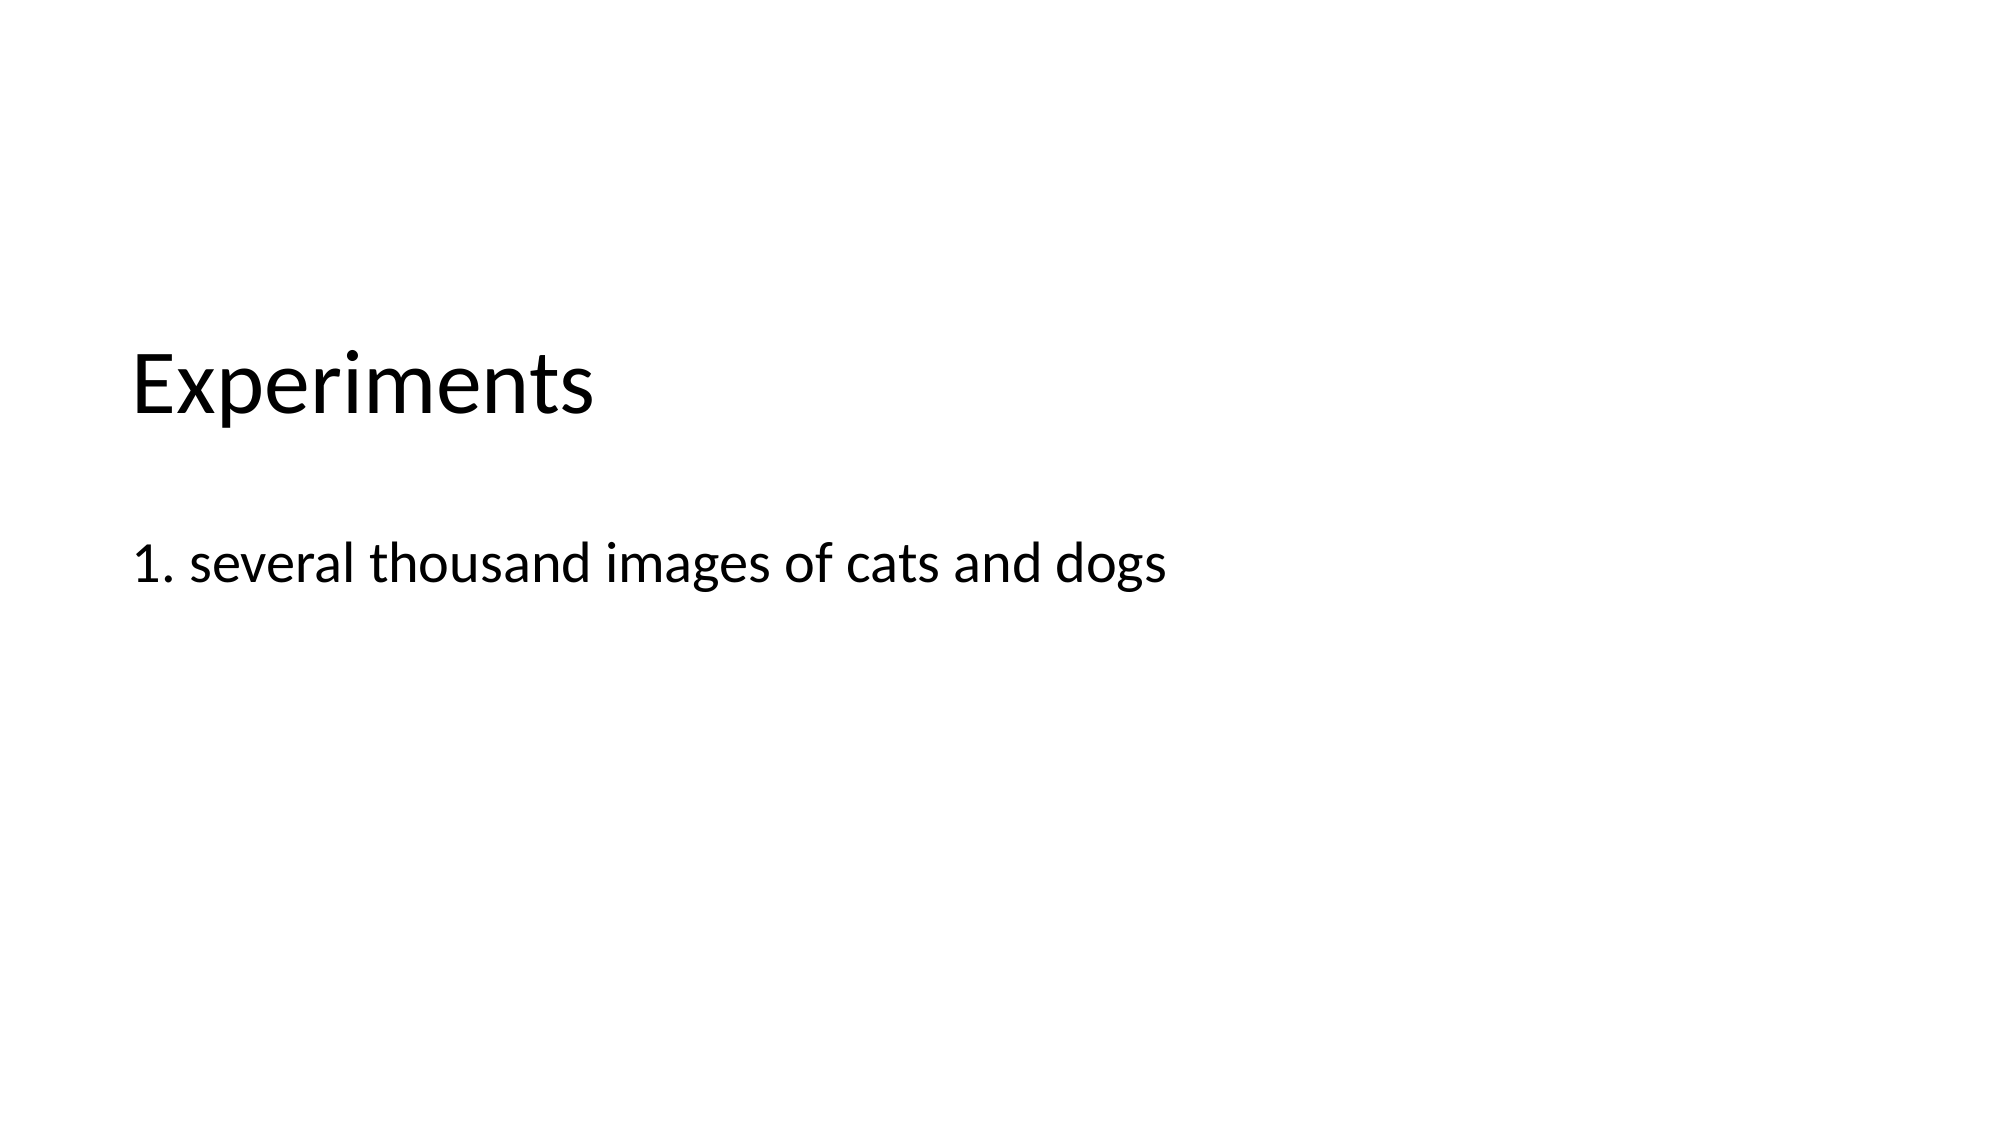

# Experiments 1. several thousand images of cats and dogs